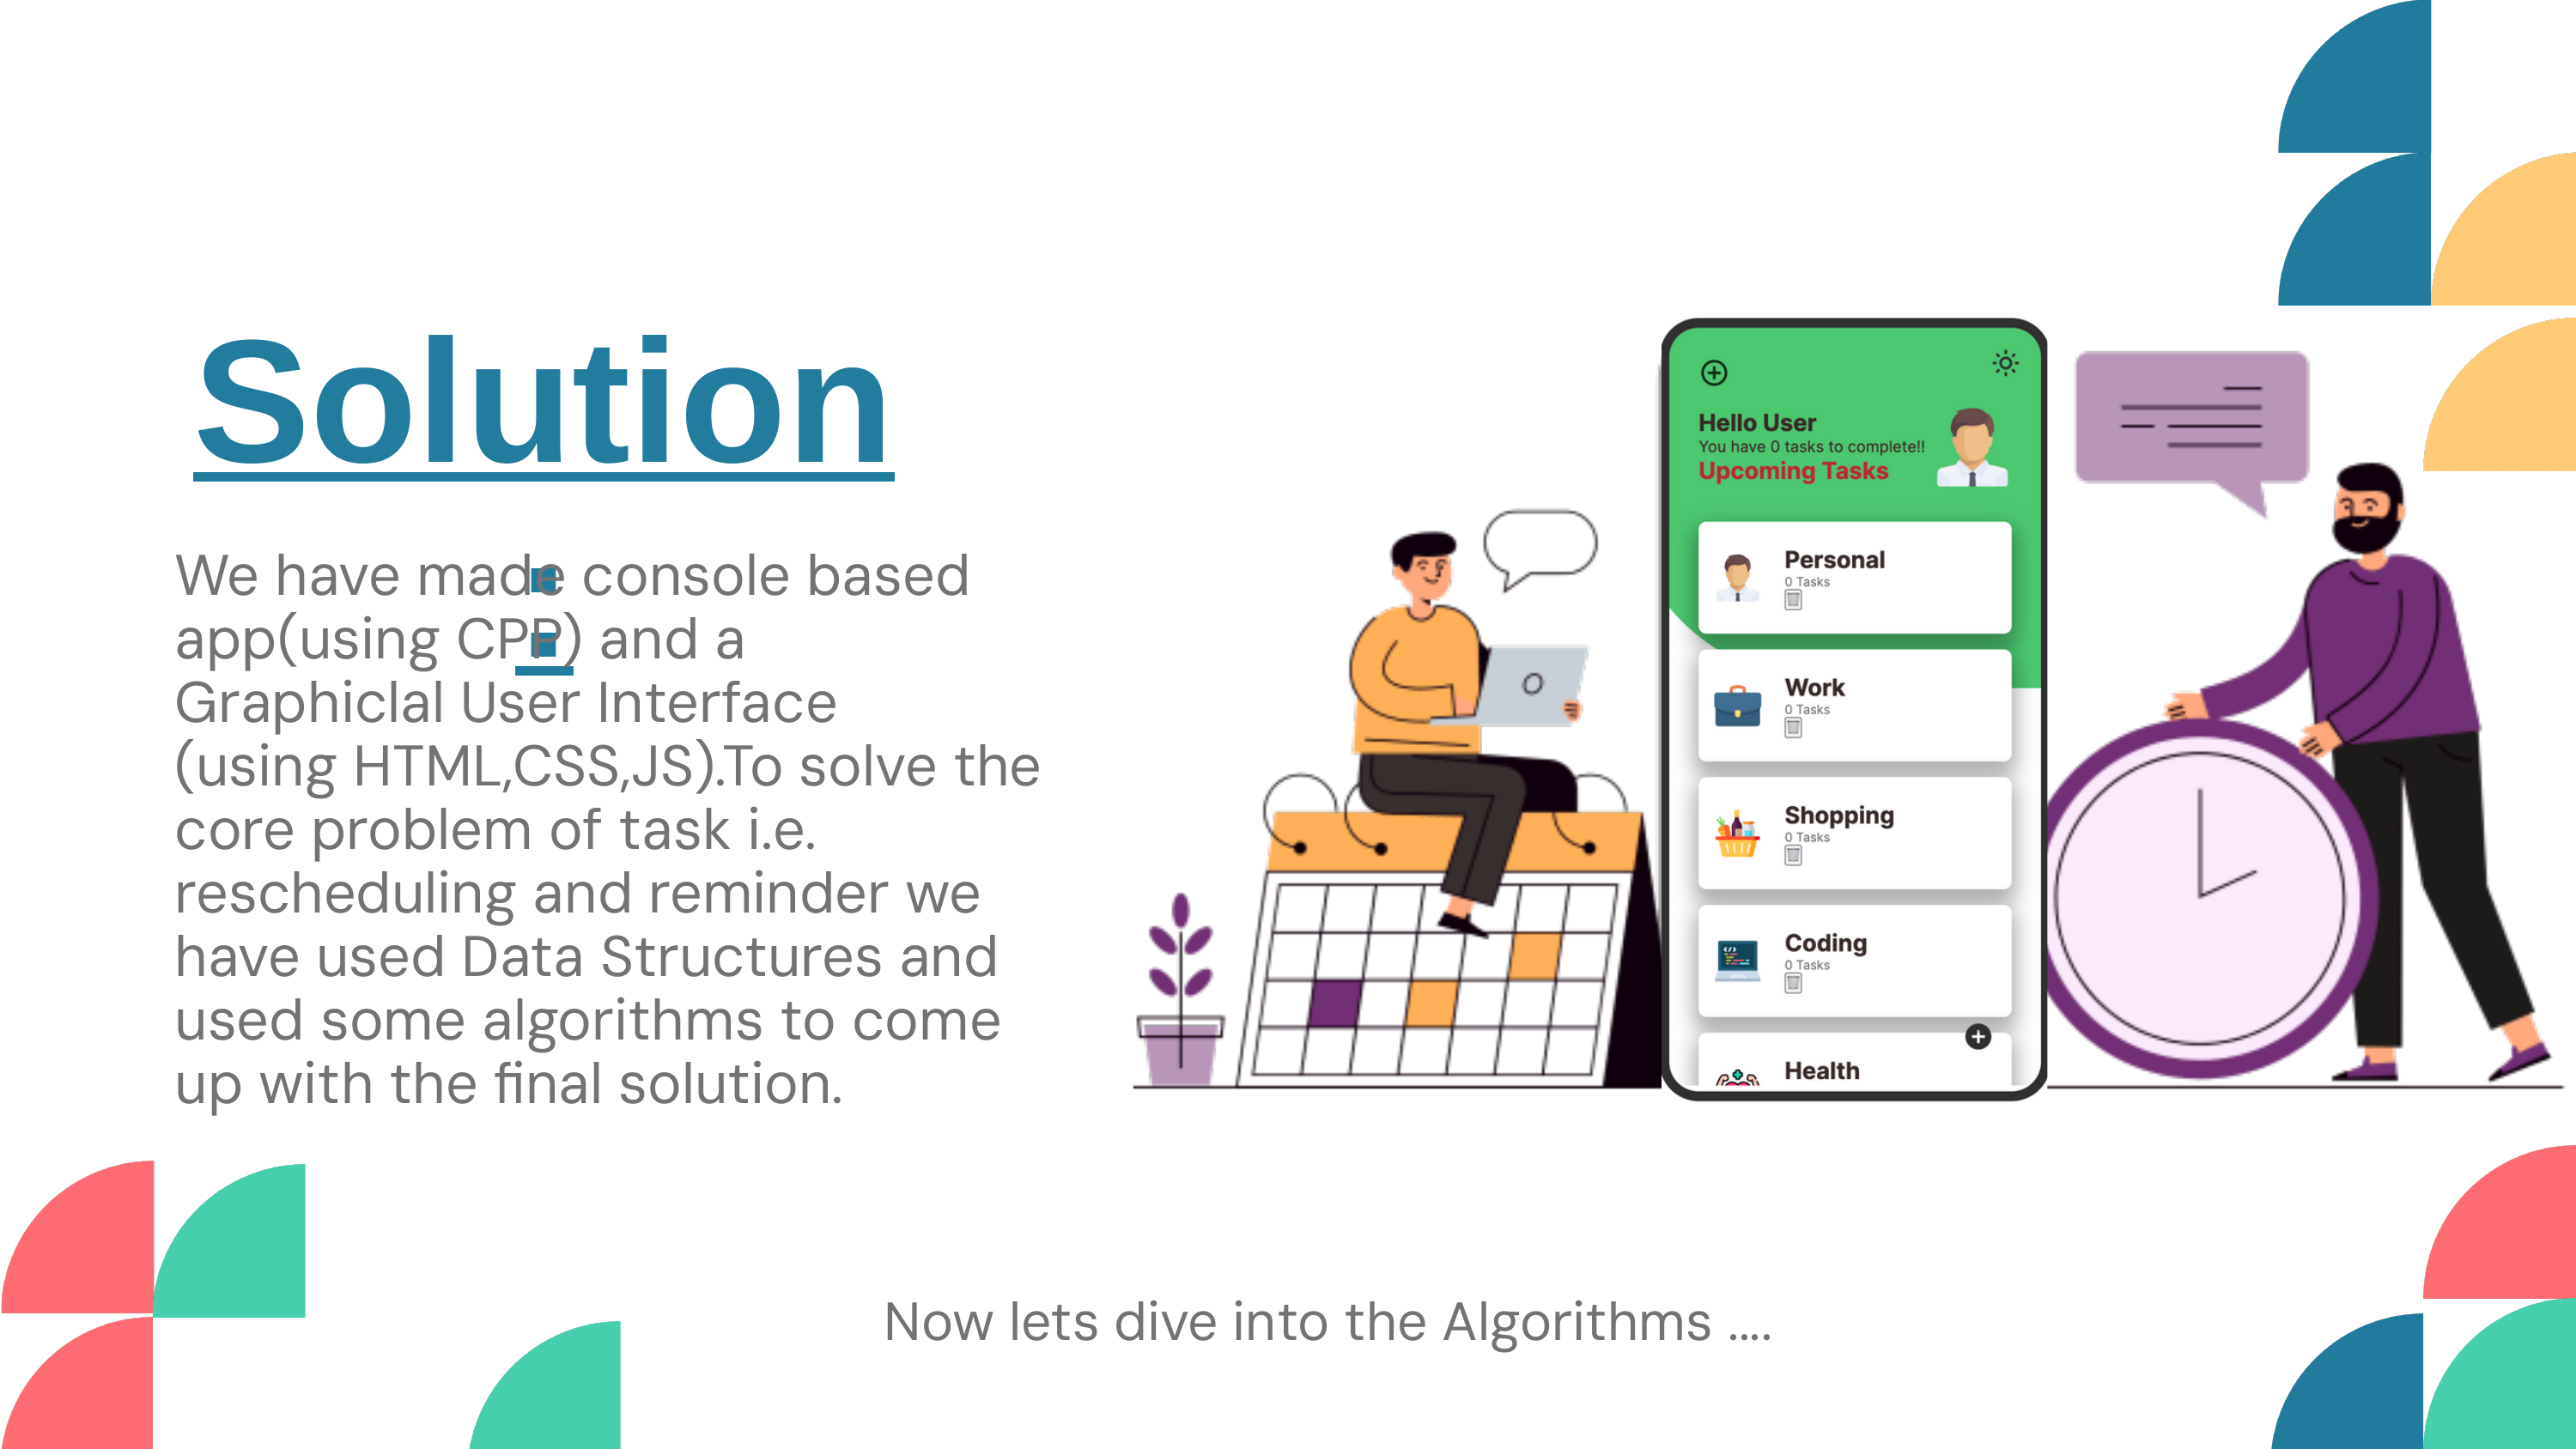

Solution:

We have made console based  app(using CPP) and a
Graphiclal User Interface
(using HTML,CSS,JS).To solve the core problem of task i.e. rescheduling and reminder we have used Data Structures and used some algorithms to come up with the final solution.

Now lets dive into the Algorithms ....